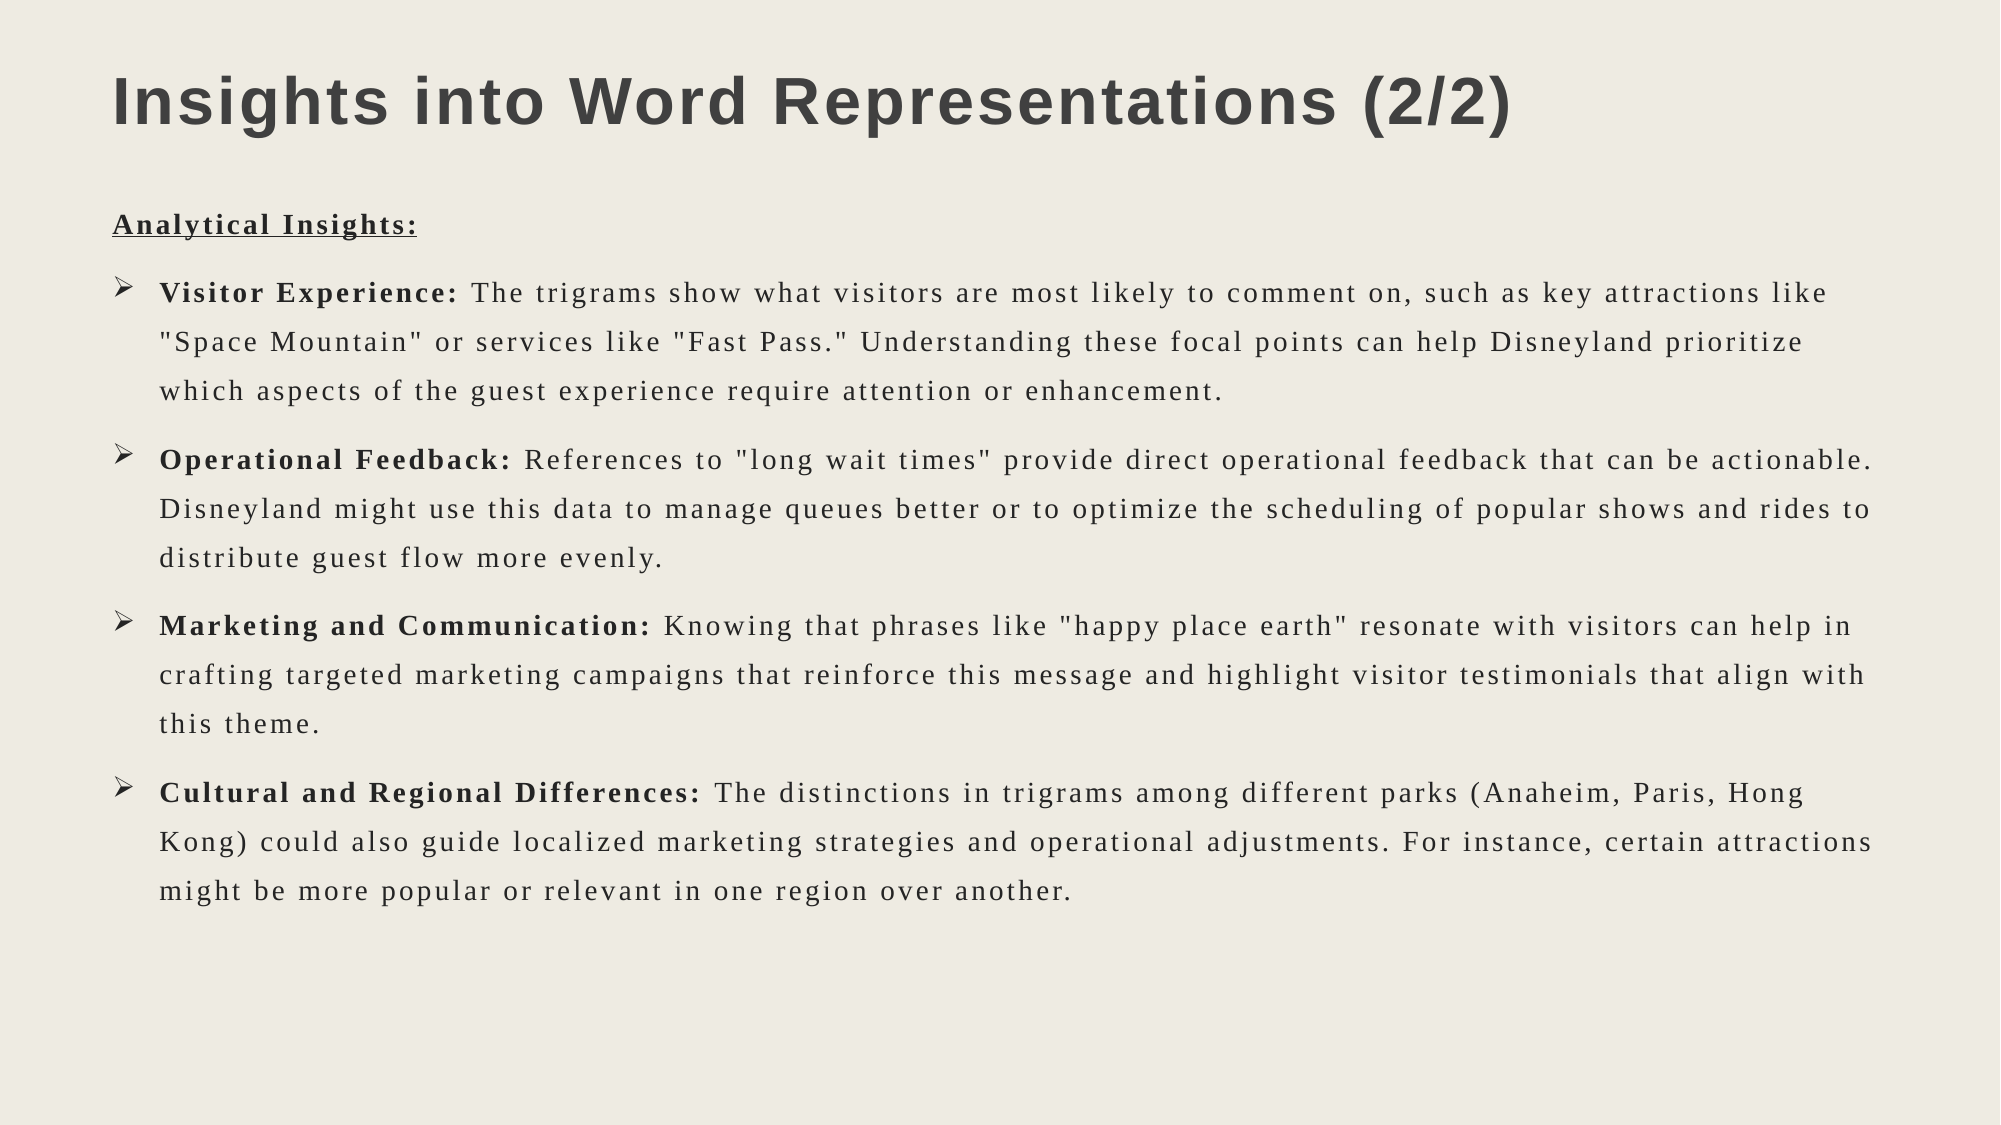

Insights into Word Representations (2/2)
Analytical Insights:
Visitor Experience: The trigrams show what visitors are most likely to comment on, such as key attractions like "Space Mountain" or services like "Fast Pass." Understanding these focal points can help Disneyland prioritize which aspects of the guest experience require attention or enhancement.
Operational Feedback: References to "long wait times" provide direct operational feedback that can be actionable. Disneyland might use this data to manage queues better or to optimize the scheduling of popular shows and rides to distribute guest flow more evenly.
Marketing and Communication: Knowing that phrases like "happy place earth" resonate with visitors can help in crafting targeted marketing campaigns that reinforce this message and highlight visitor testimonials that align with this theme.
Cultural and Regional Differences: The distinctions in trigrams among different parks (Anaheim, Paris, Hong Kong) could also guide localized marketing strategies and operational adjustments. For instance, certain attractions might be more popular or relevant in one region over another.